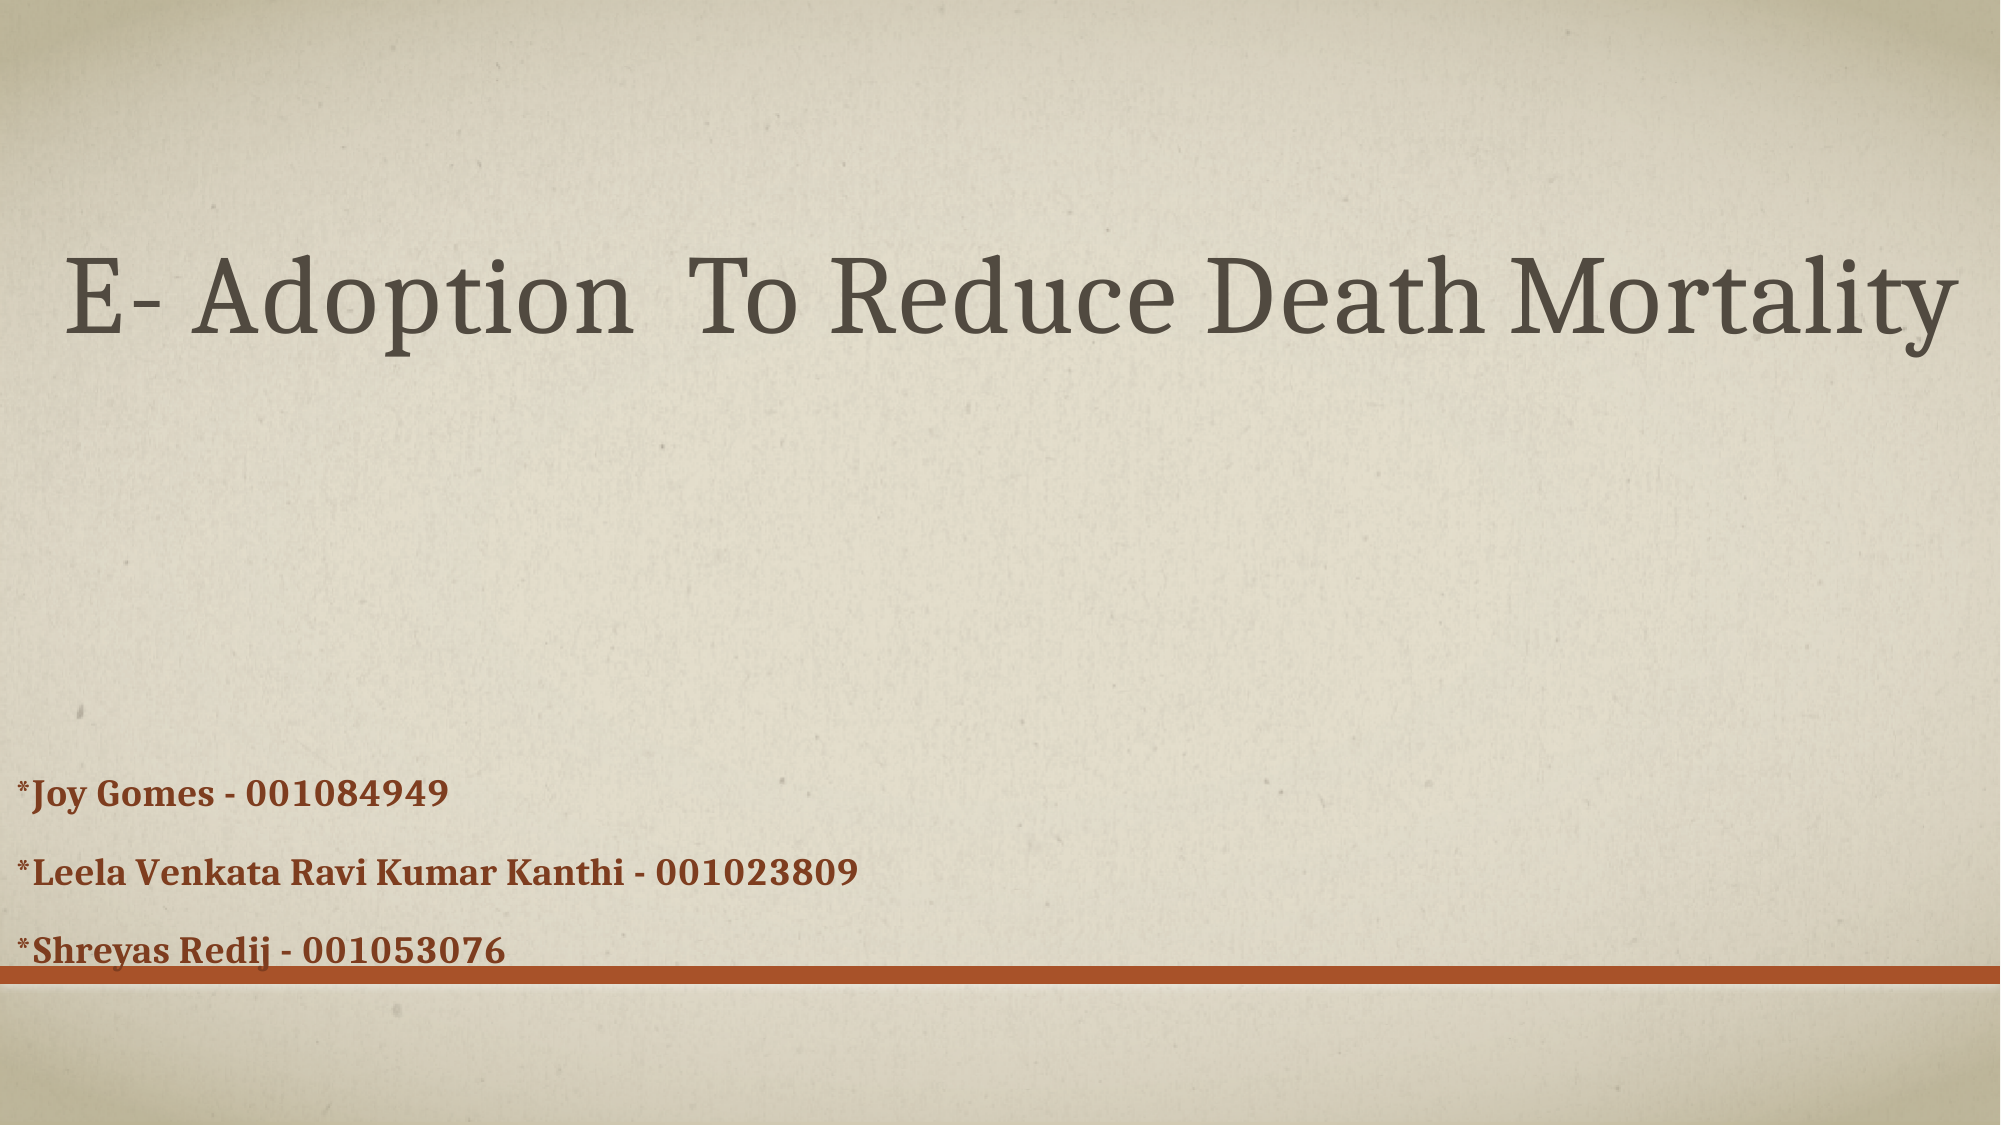

E- Adoption  To Reduce Death Mortality
*Joy Gomes - 001084949
*Leela Venkata Ravi Kumar Kanthi - 001023809
*Shreyas Redij - 001053076